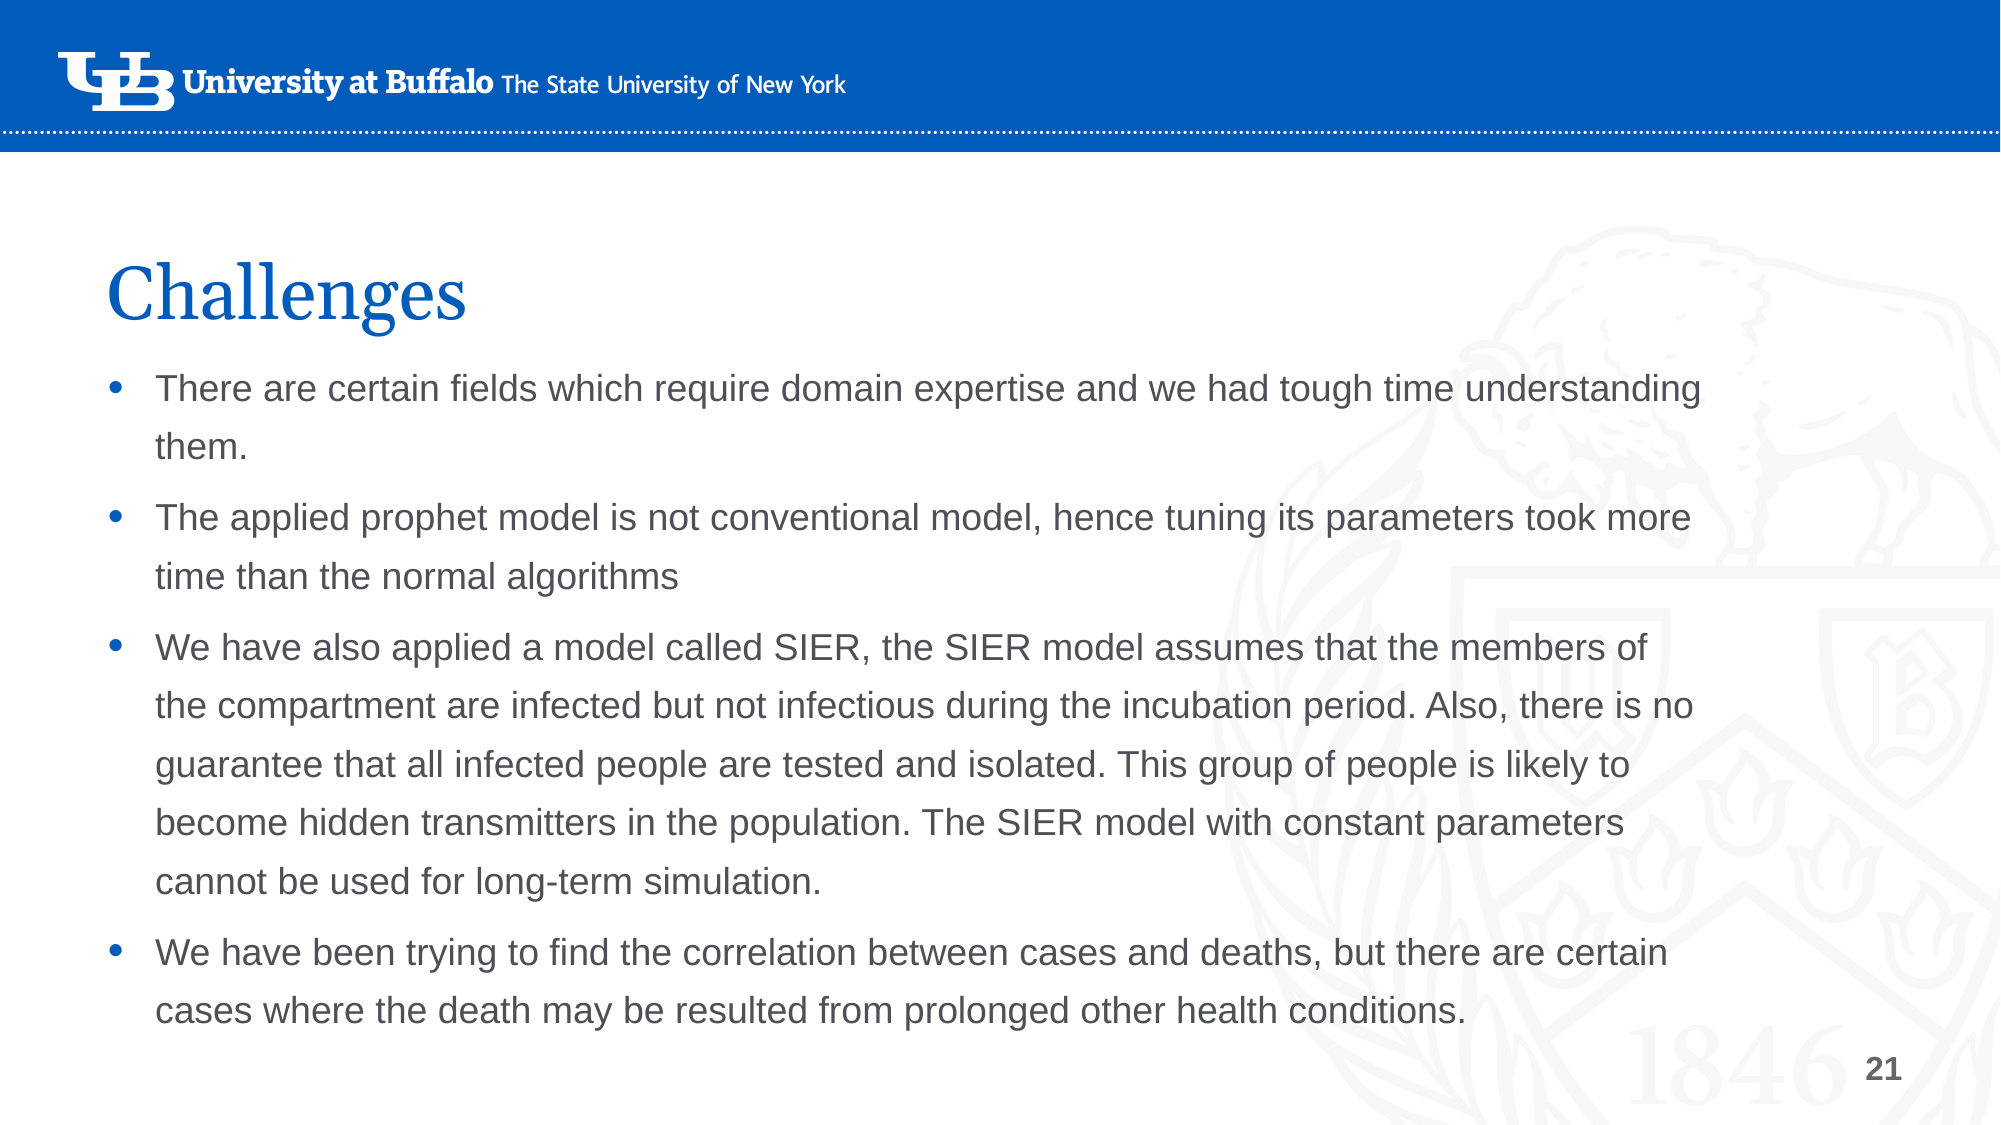

# Challenges
There are certain fields which require domain expertise and we had tough time understanding them.
The applied prophet model is not conventional model, hence tuning its parameters took more time than the normal algorithms
We have also applied a model called SIER, the SIER model assumes that the members of the compartment are infected but not infectious during the incubation period. Also, there is no guarantee that all infected people are tested and isolated. This group of people is likely to become hidden transmitters in the population. The SIER model with constant parameters cannot be used for long-term simulation.
We have been trying to find the correlation between cases and deaths, but there are certain cases where the death may be resulted from prolonged other health conditions.

21